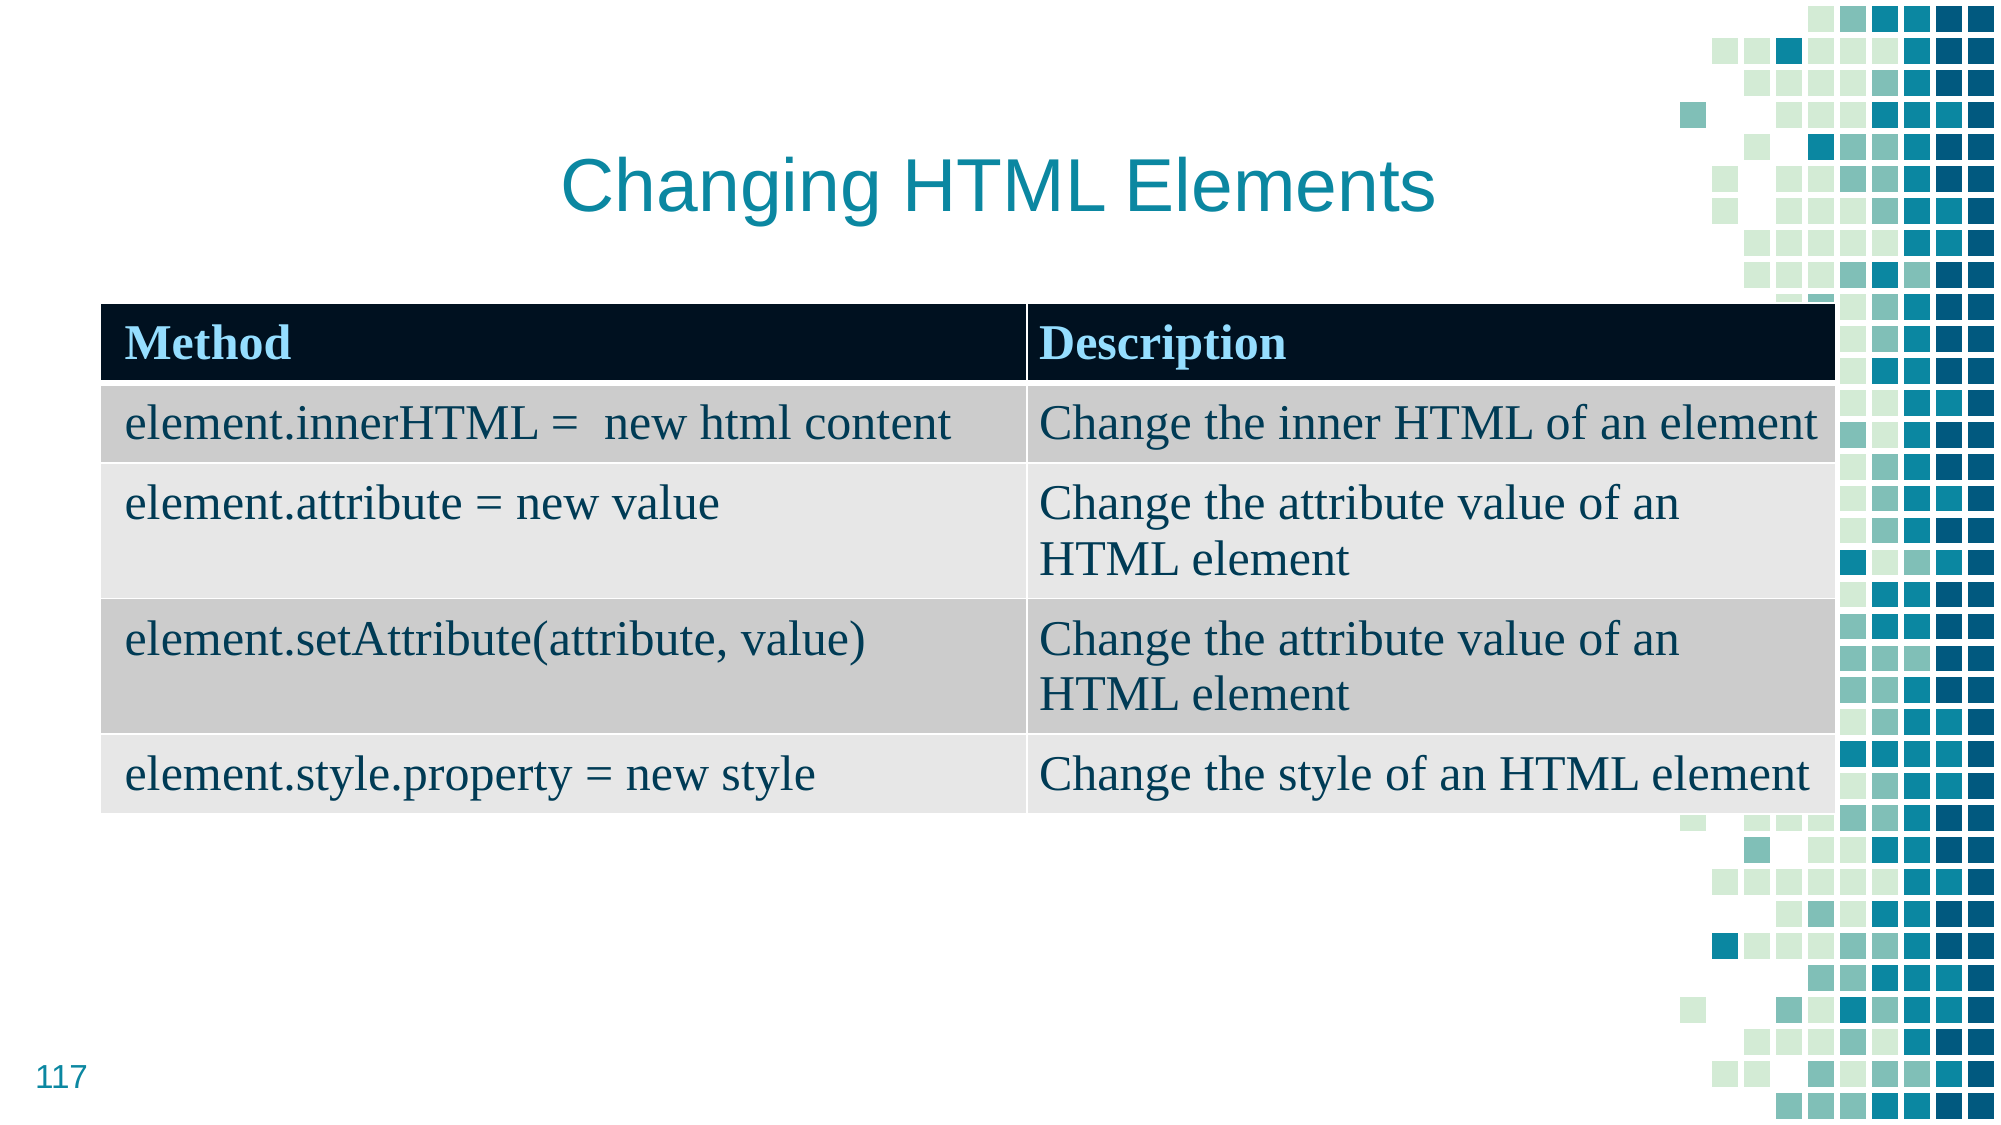

# Changing HTML Elements
| Method | Description |
| --- | --- |
| element.innerHTML =  new html content | Change the inner HTML of an element |
| element.attribute = new value | Change the attribute value of an HTML element |
| element.setAttribute(attribute, value) | Change the attribute value of an HTML element |
| element.style.property = new style | Change the style of an HTML element |
117